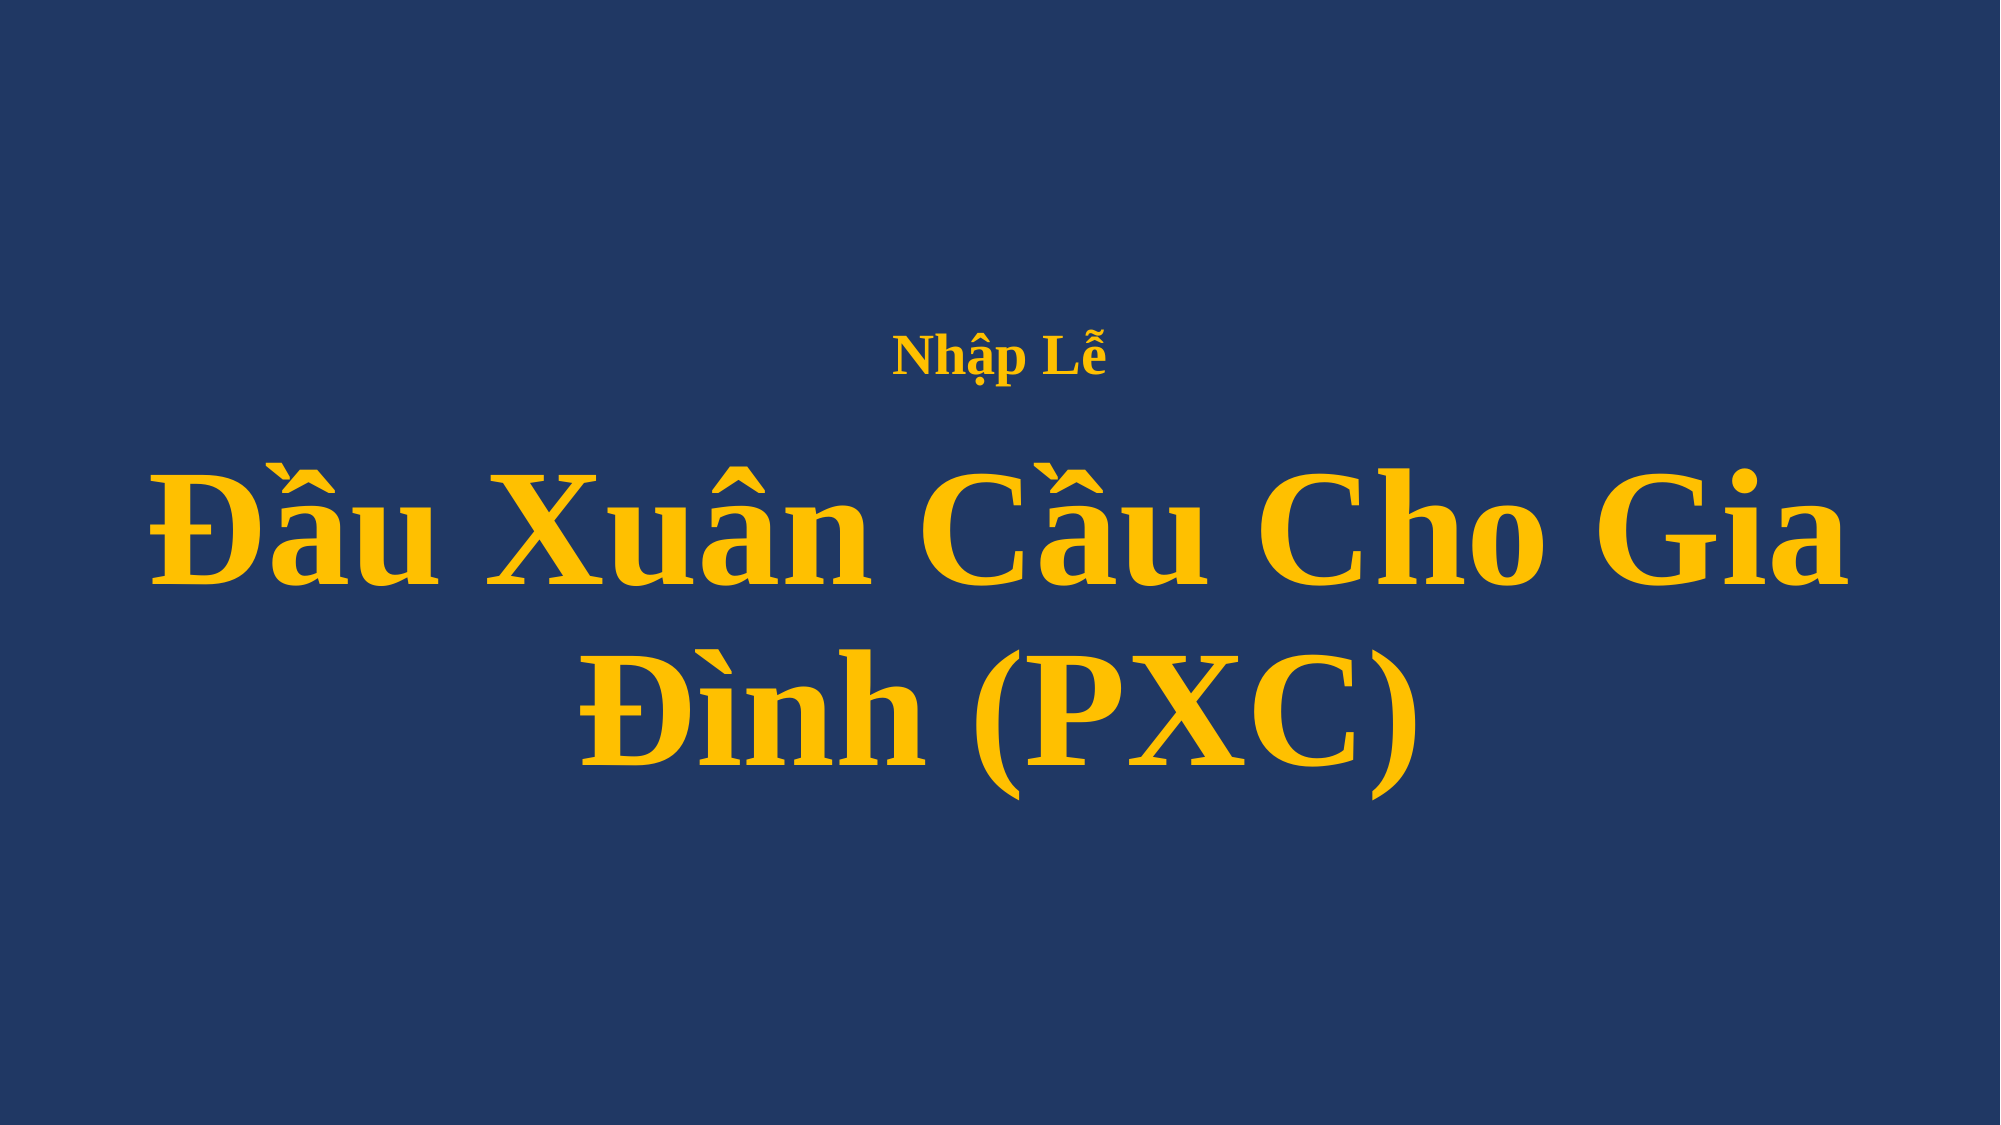

# Nhập Lễ Đầu Xuân Cầu Cho Gia Đình (PXC)